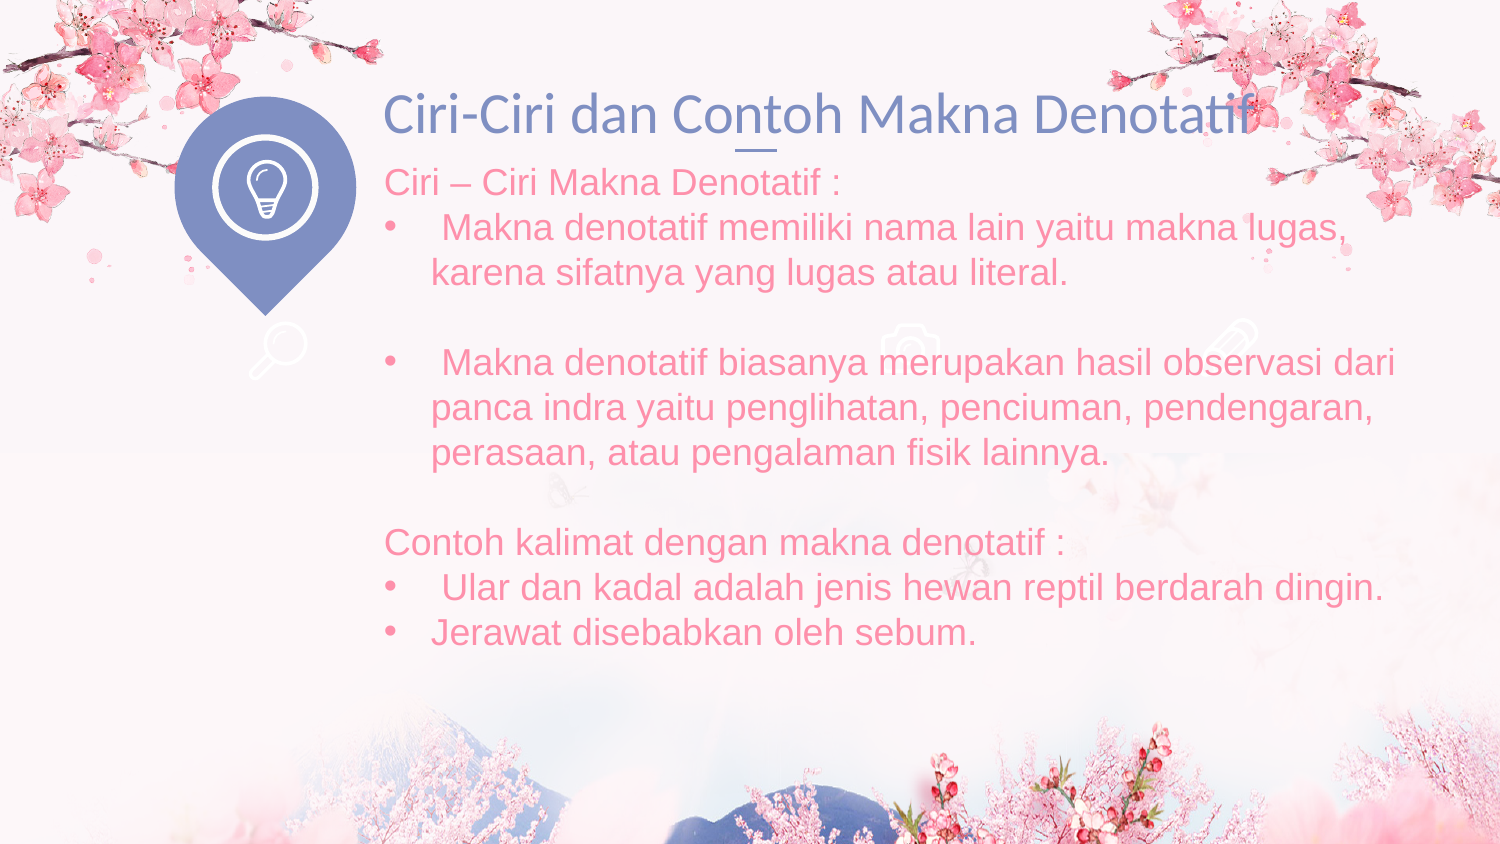

Ciri-Ciri dan Contoh Makna Denotatif

Ciri – Ciri Makna Denotatif :
 Makna denotatif memiliki nama lain yaitu makna lugas, karena sifatnya yang lugas atau literal.

 Makna denotatif biasanya merupakan hasil observasi dari panca indra yaitu penglihatan, penciuman, pendengaran, perasaan, atau pengalaman fisik lainnya.

Contoh kalimat dengan makna denotatif :
 Ular dan kadal adalah jenis hewan reptil berdarah dingin.
Jerawat disebabkan oleh sebum.